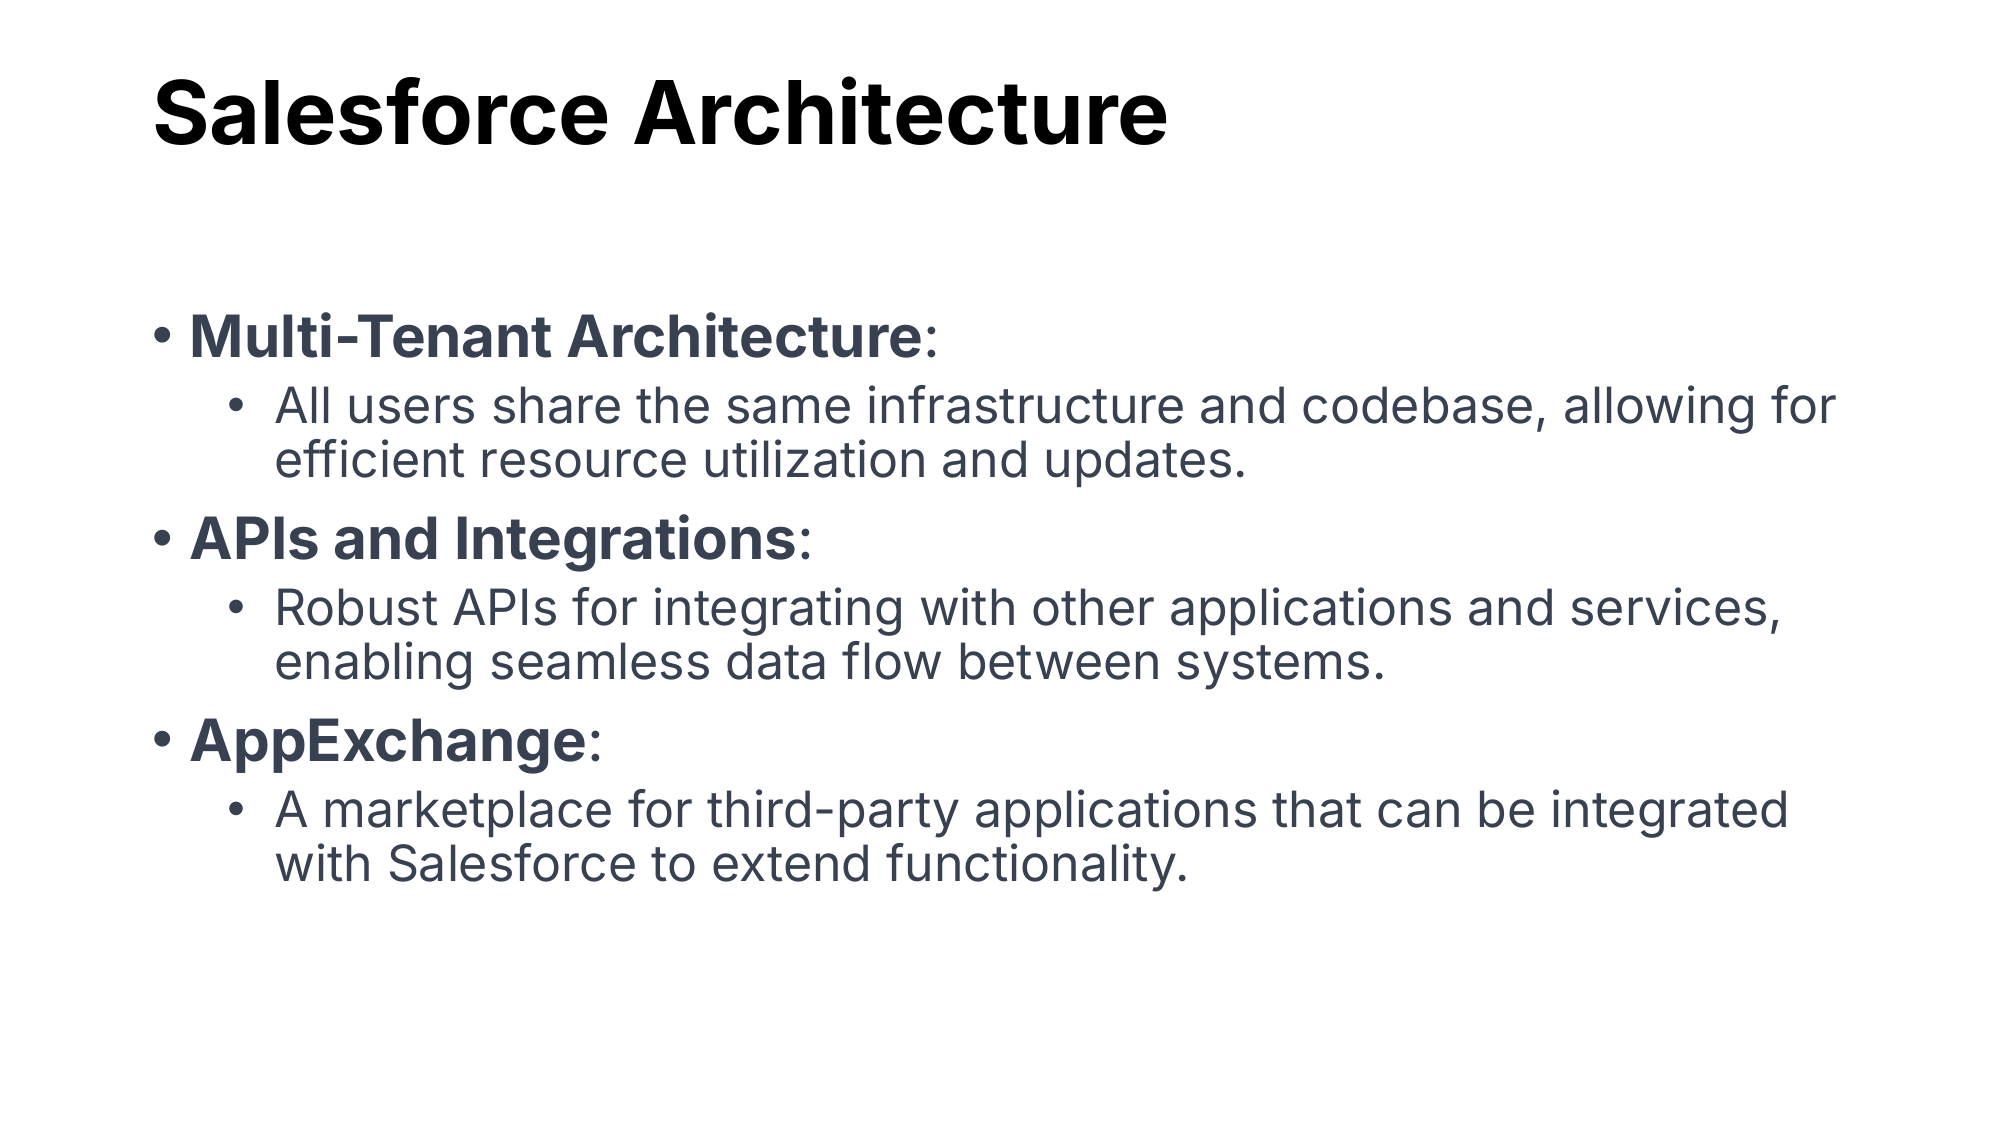

# Salesforce Architecture
Multi-Tenant Architecture:
All users share the same infrastructure and codebase, allowing for efficient resource utilization and updates.
APIs and Integrations:
Robust APIs for integrating with other applications and services, enabling seamless data flow between systems.
AppExchange:
A marketplace for third-party applications that can be integrated with Salesforce to extend functionality.